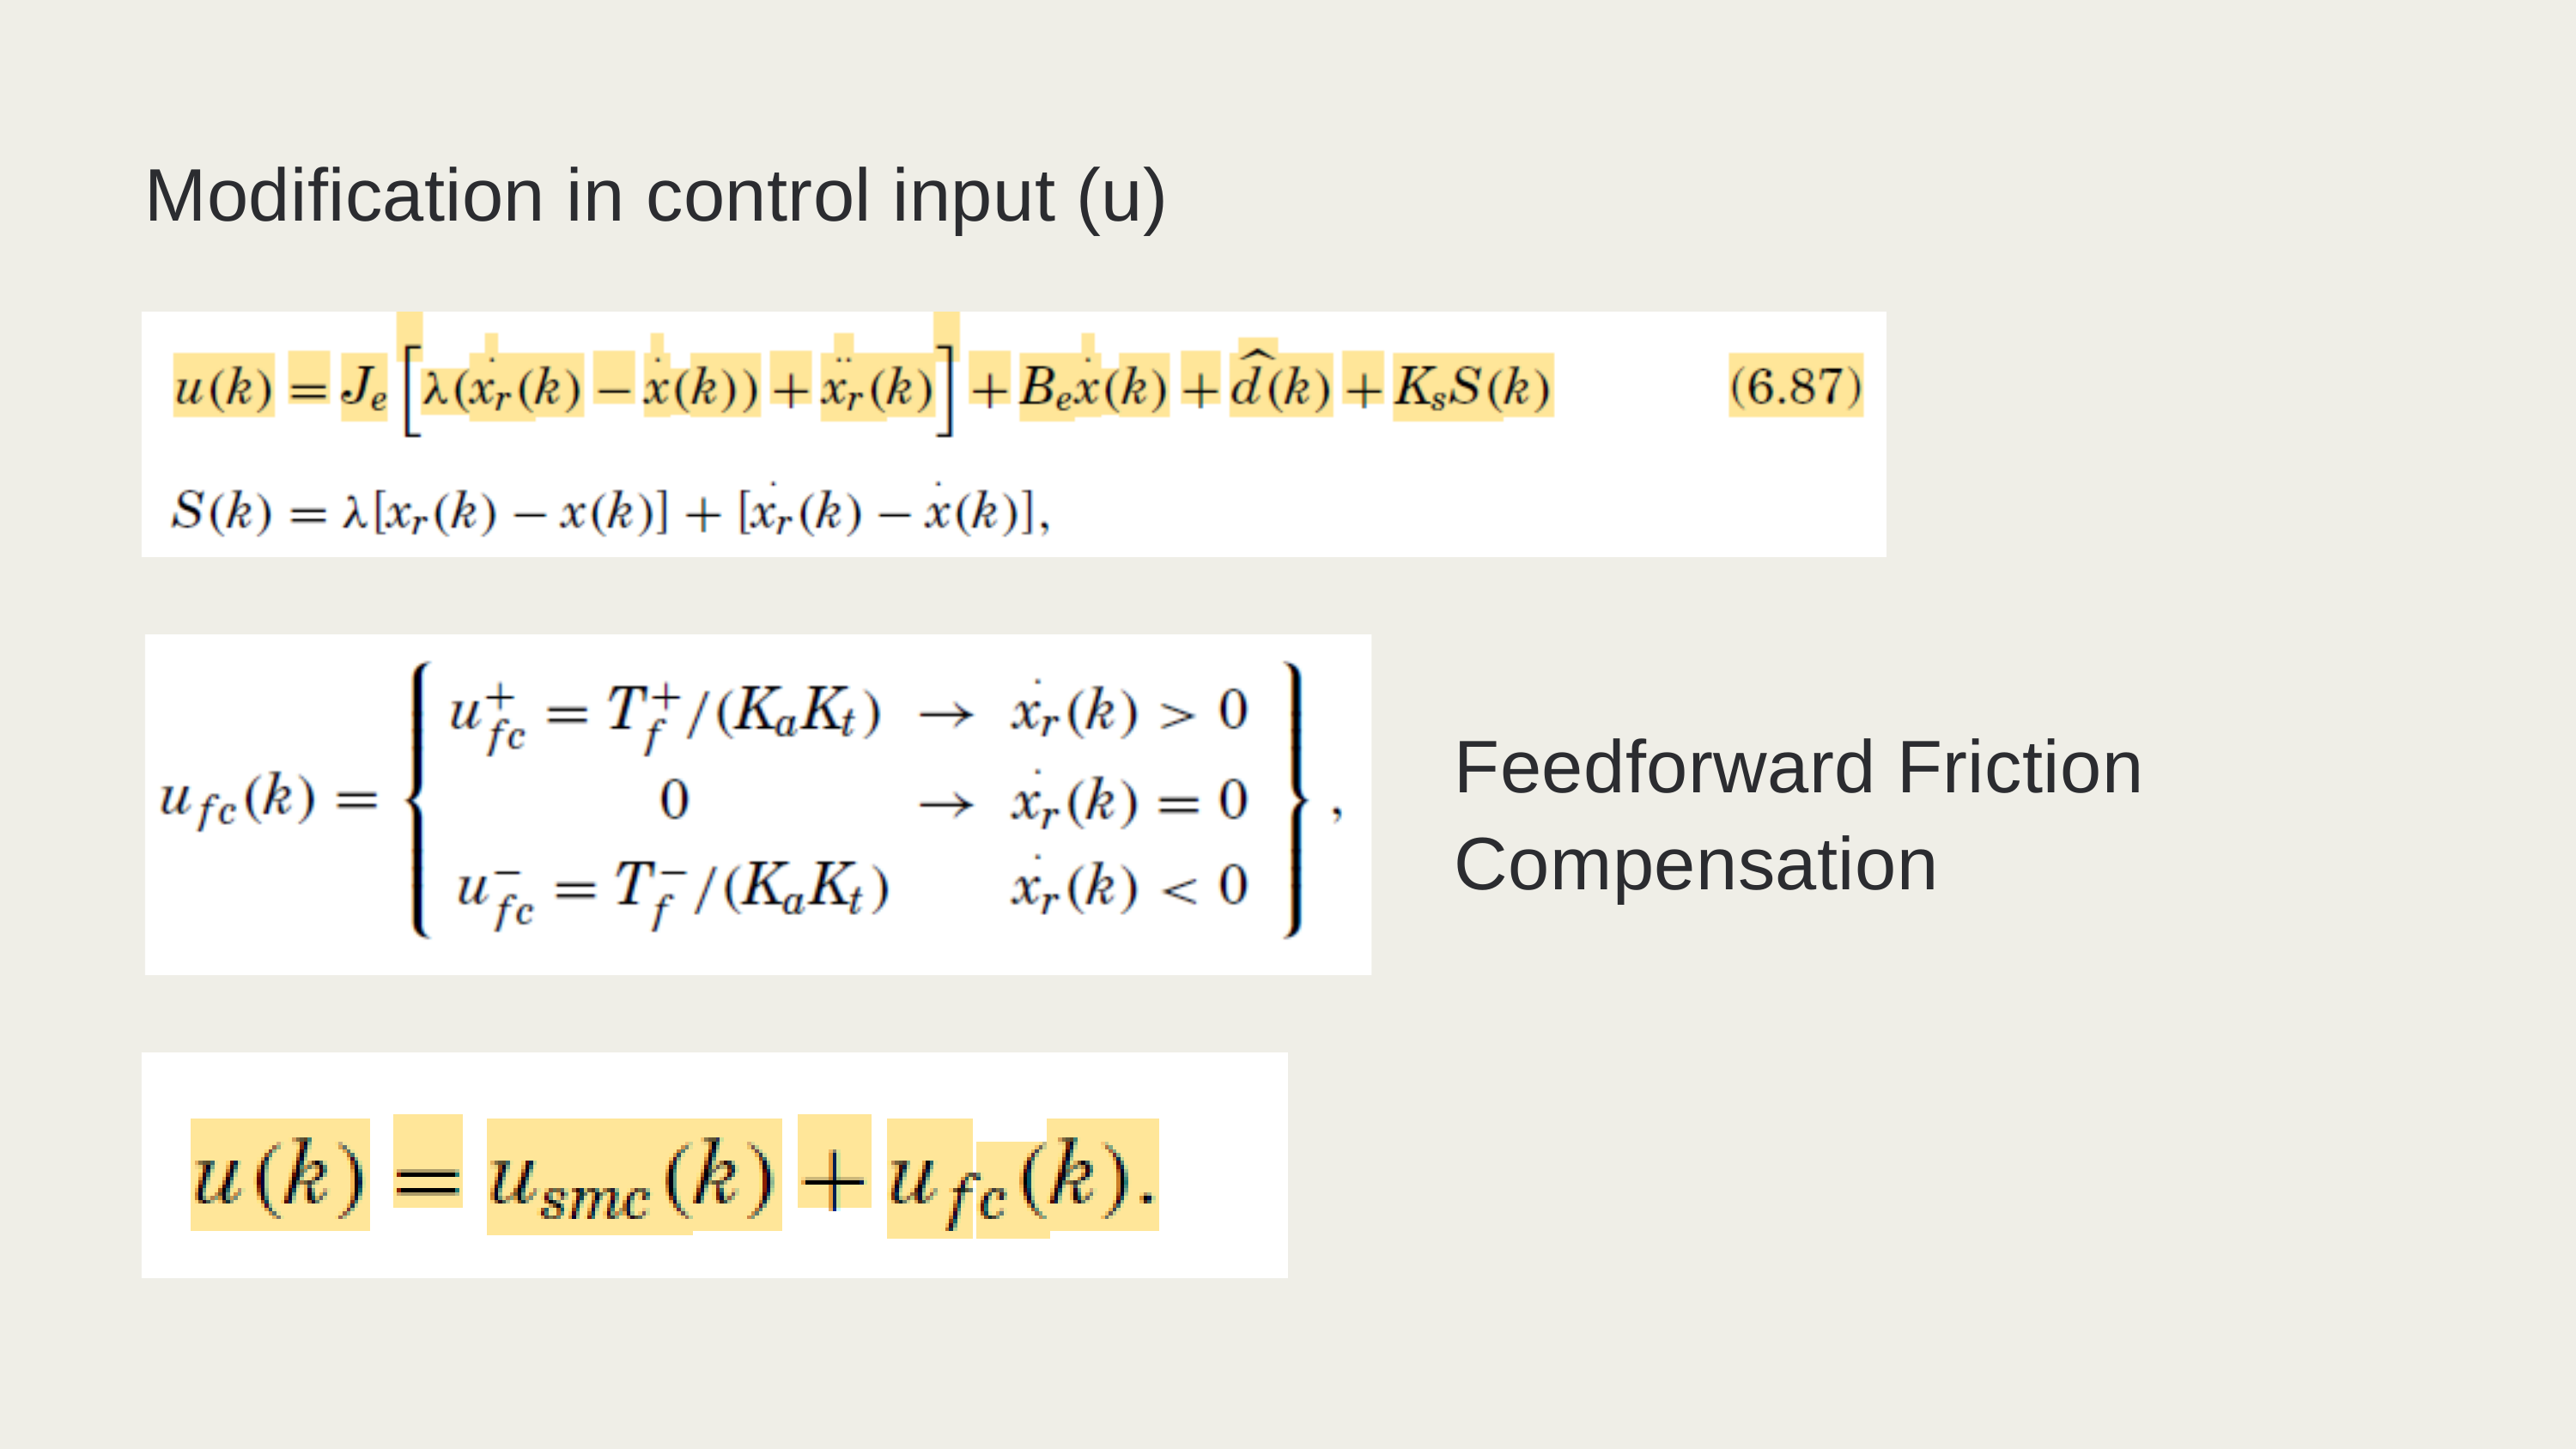

Modification in control input (u)

Feedforward Friction
Compensation